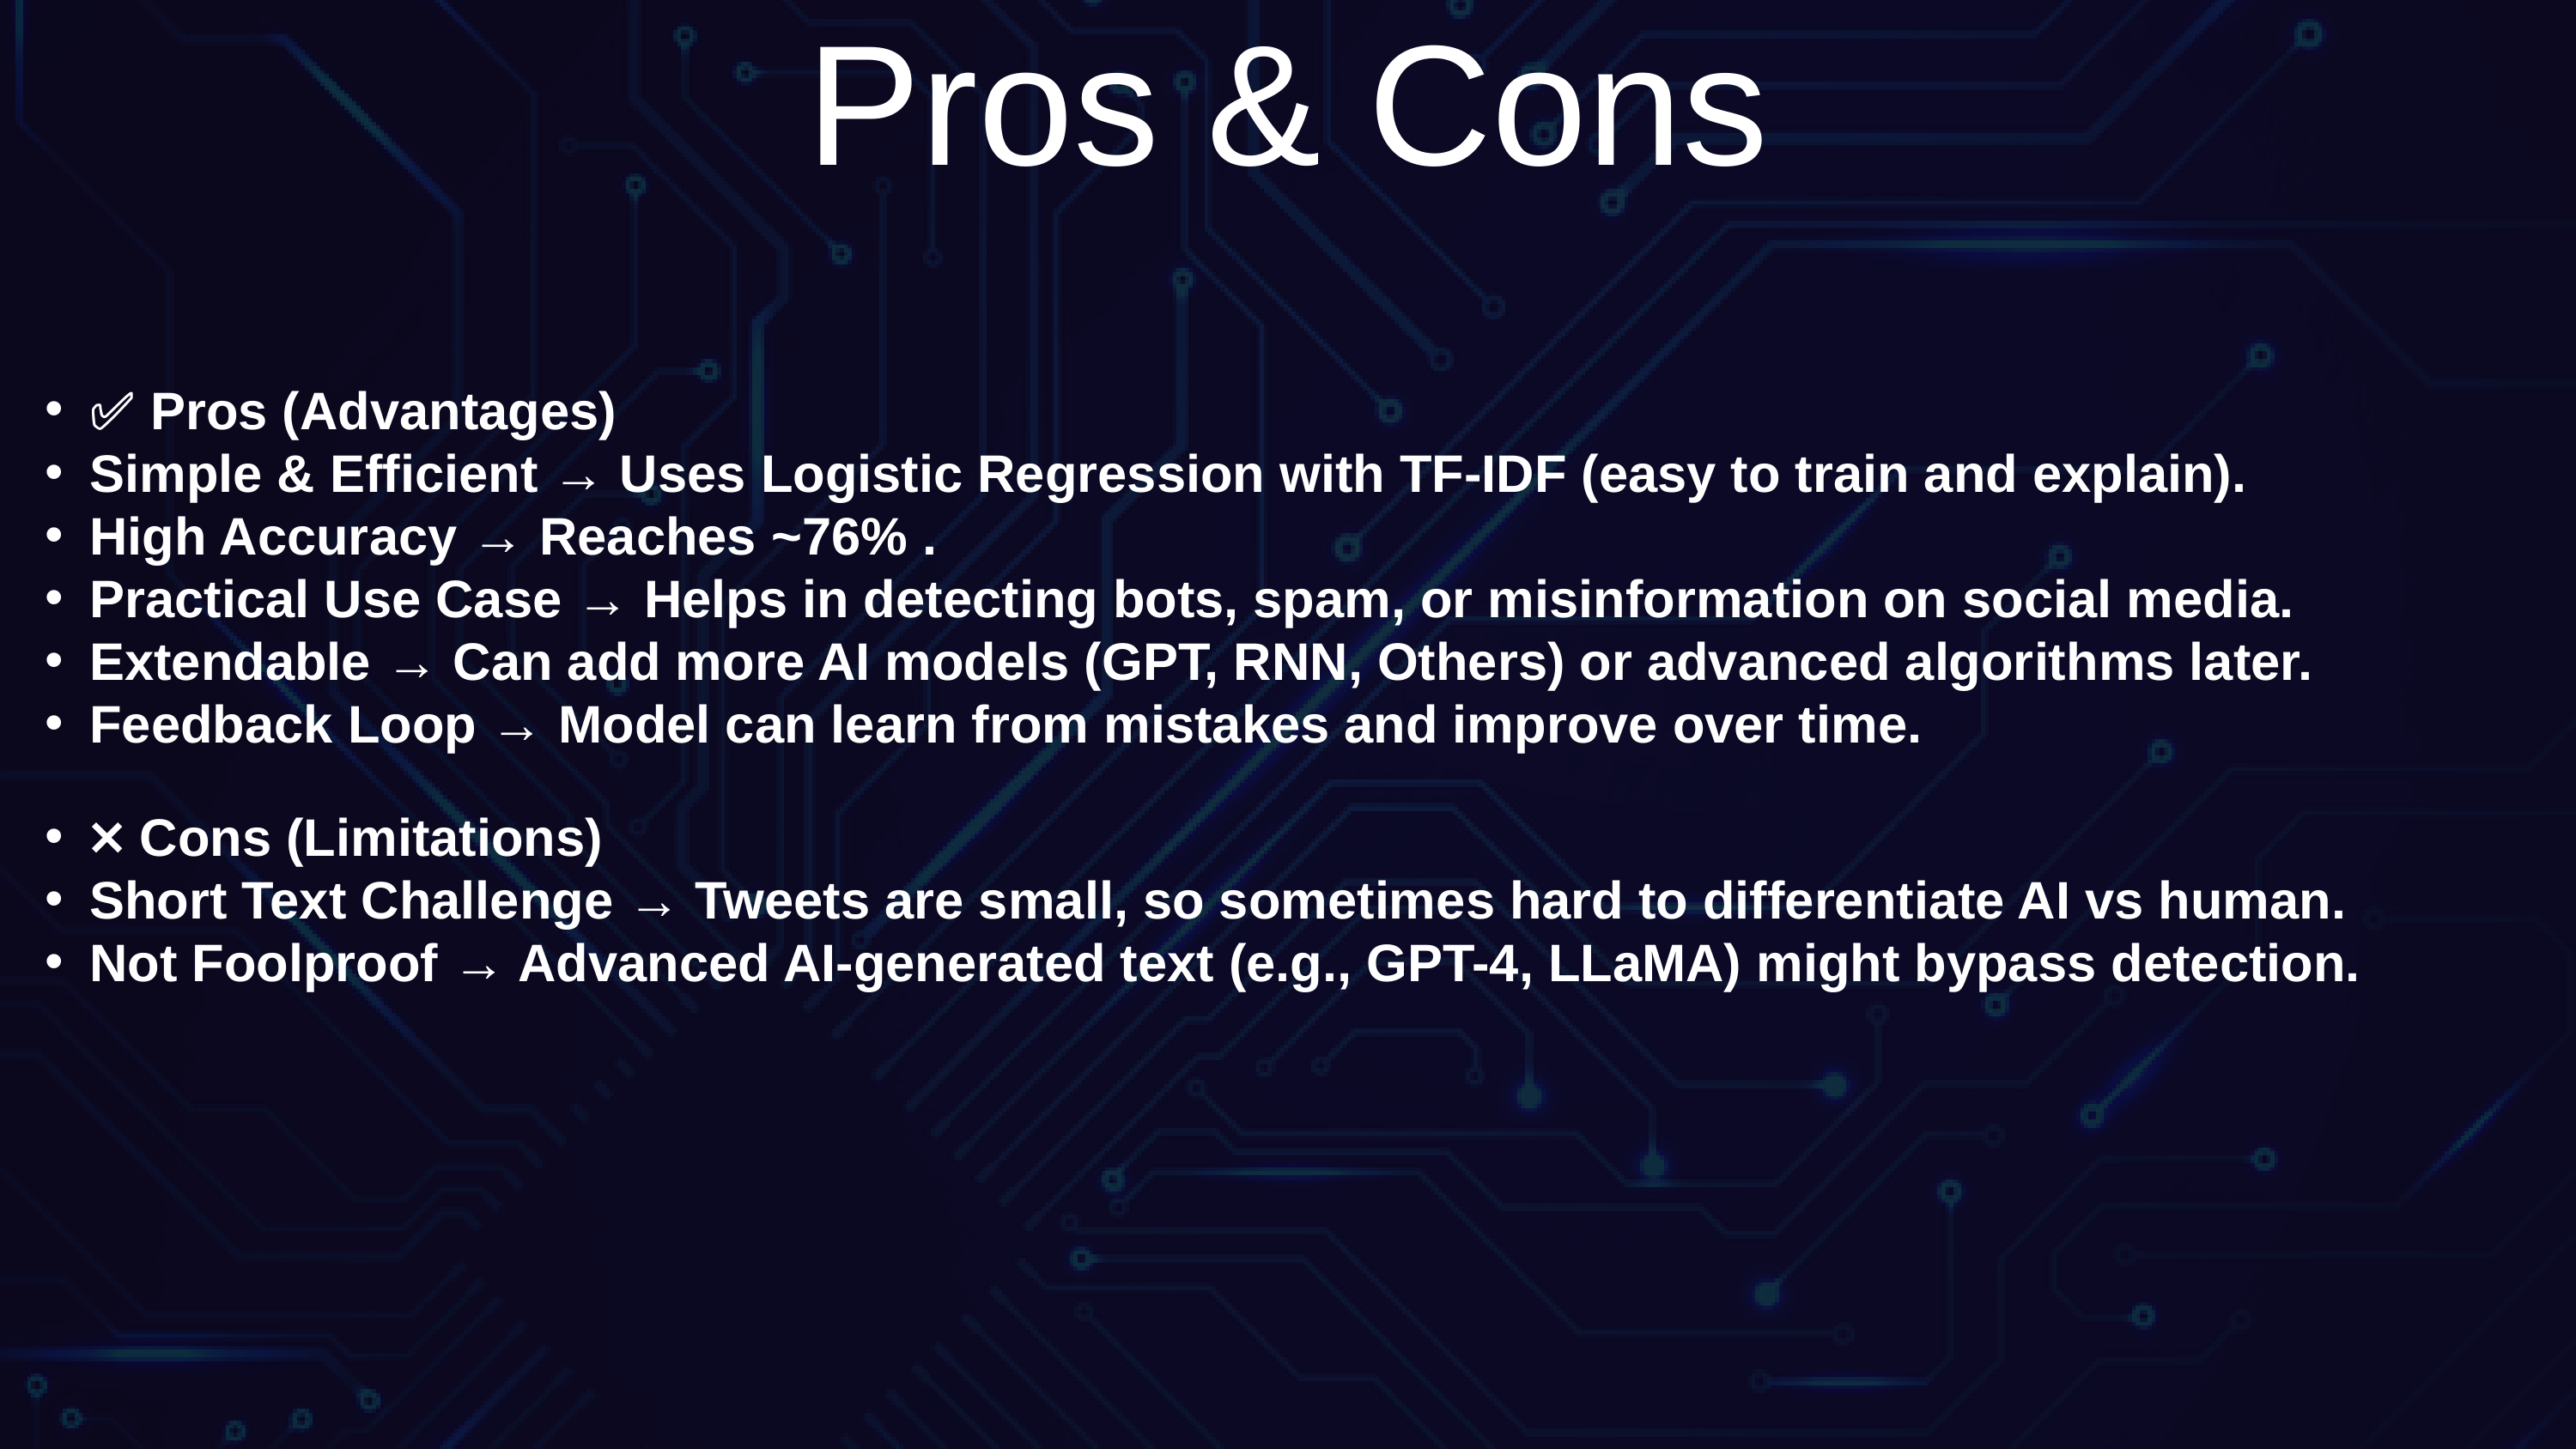

Pros & Cons
✅ Pros (Advantages)
Simple & Efficient → Uses Logistic Regression with TF-IDF (easy to train and explain).
High Accuracy → Reaches ~76% .
Practical Use Case → Helps in detecting bots, spam, or misinformation on social media.
Extendable → Can add more AI models (GPT, RNN, Others) or advanced algorithms later.
Feedback Loop → Model can learn from mistakes and improve over time.
❌ Cons (Limitations)
Short Text Challenge → Tweets are small, so sometimes hard to differentiate AI vs human.
Not Foolproof → Advanced AI-generated text (e.g., GPT-4, LLaMA) might bypass detection.